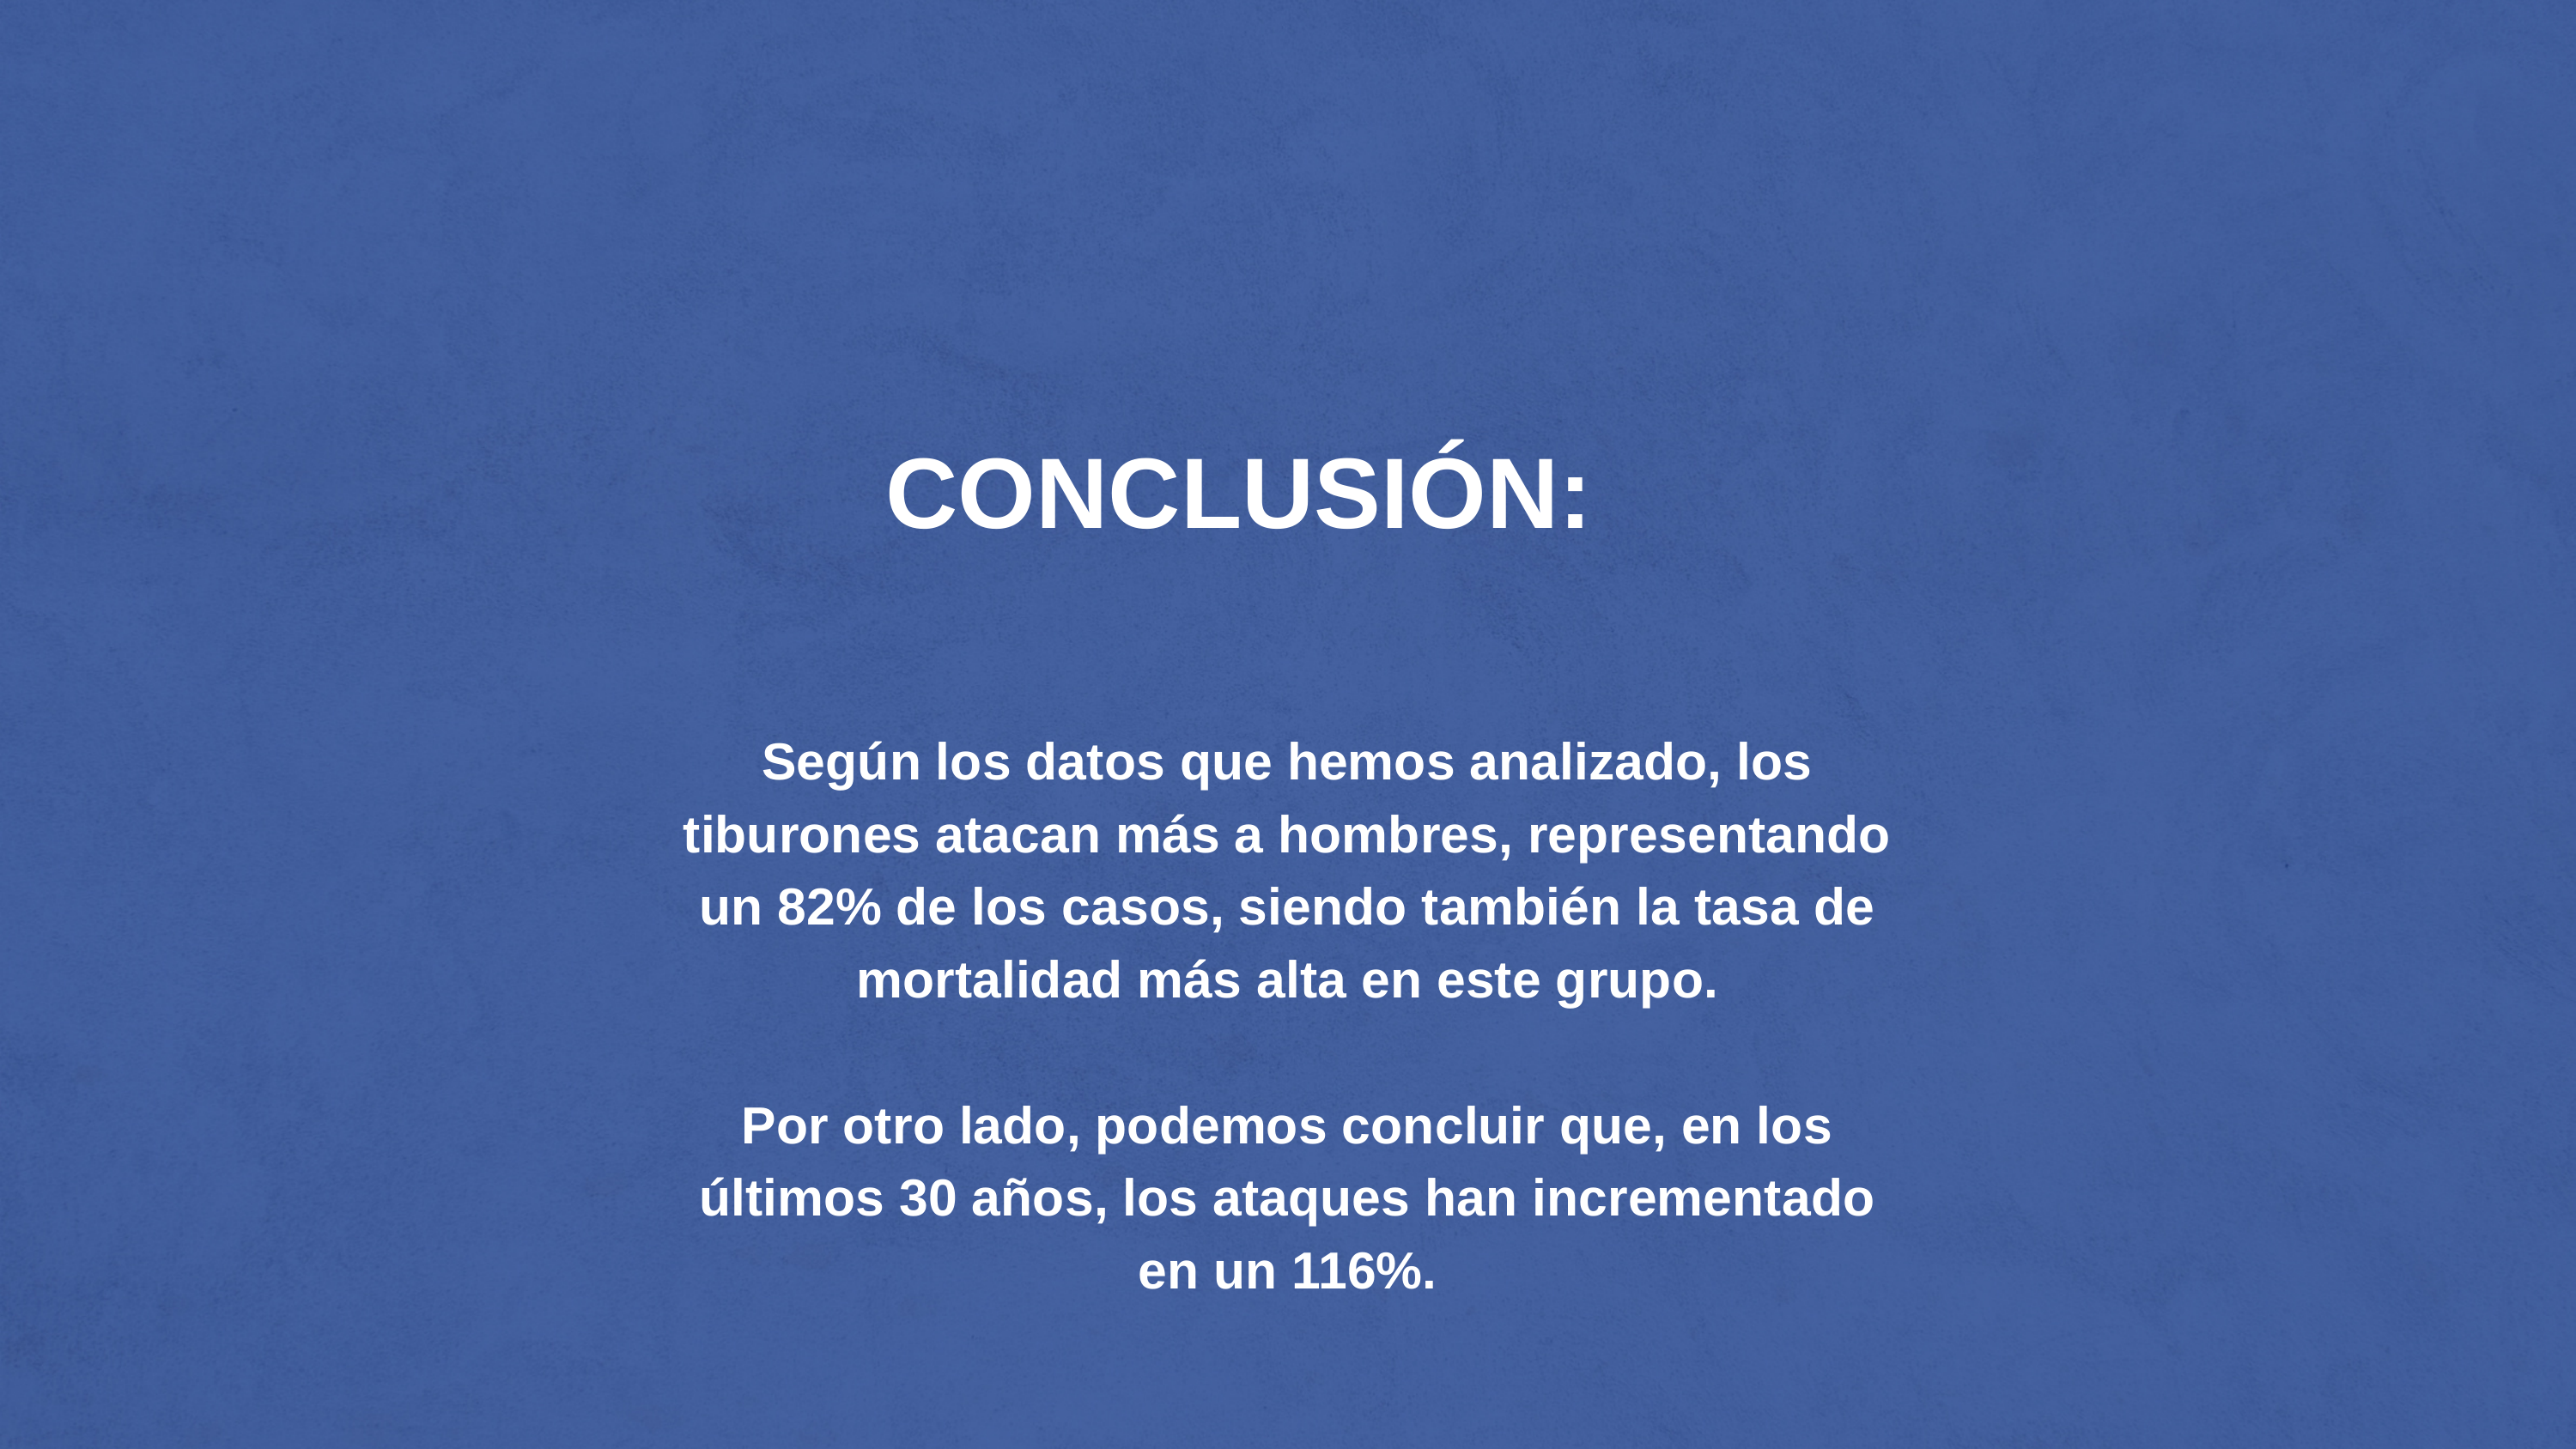

CONCLUSIÓN:
Según los datos que hemos analizado, los tiburones atacan más a hombres, representando un 82% de los casos, siendo también la tasa de mortalidad más alta en este grupo.

Por otro lado, podemos concluir que, en los últimos 30 años, los ataques han incrementado en un 116%.